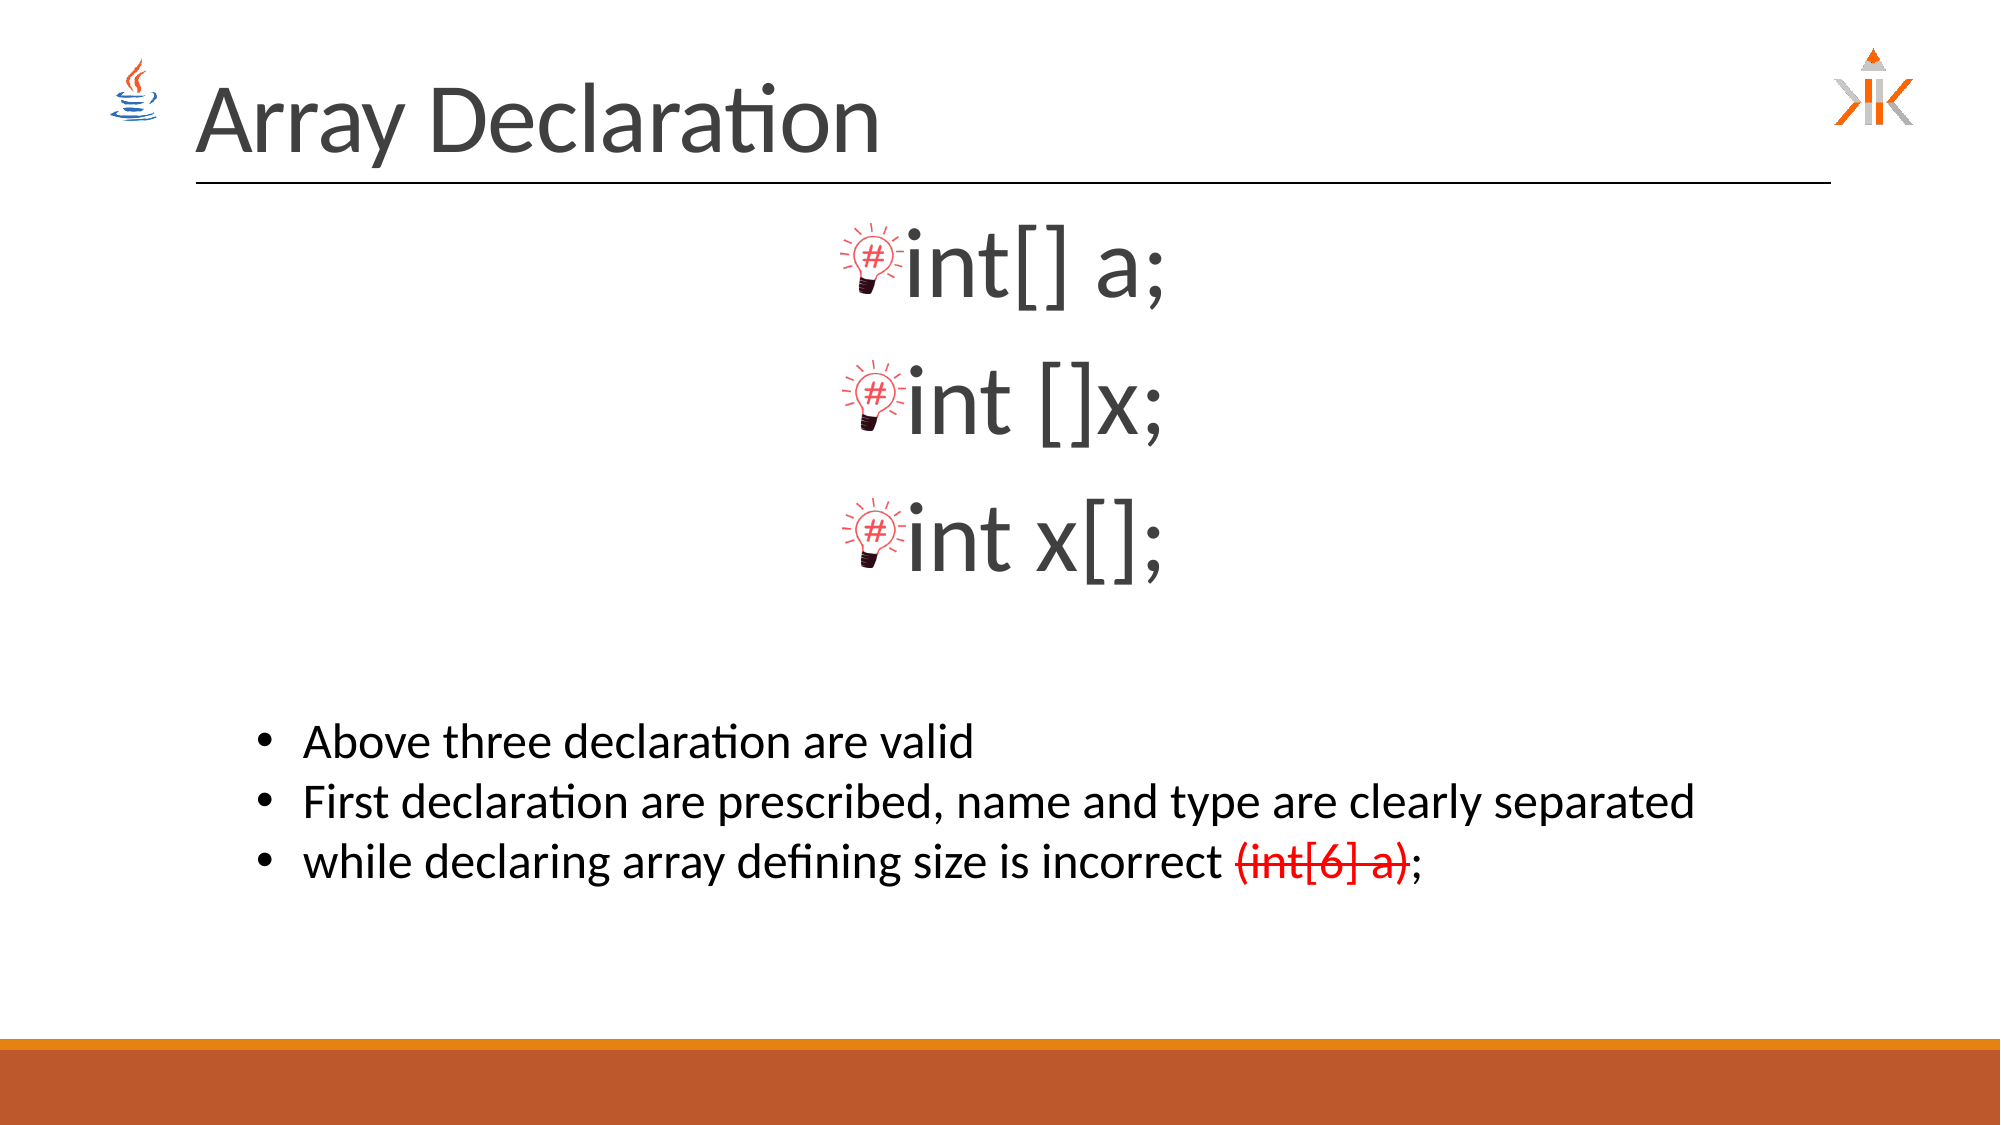

# Array Declaration
int[] a;
int []x;
int x[];
Above three declaration are valid
First declaration are prescribed, name and type are clearly separated
while declaring array defining size is incorrect (int[6] a);